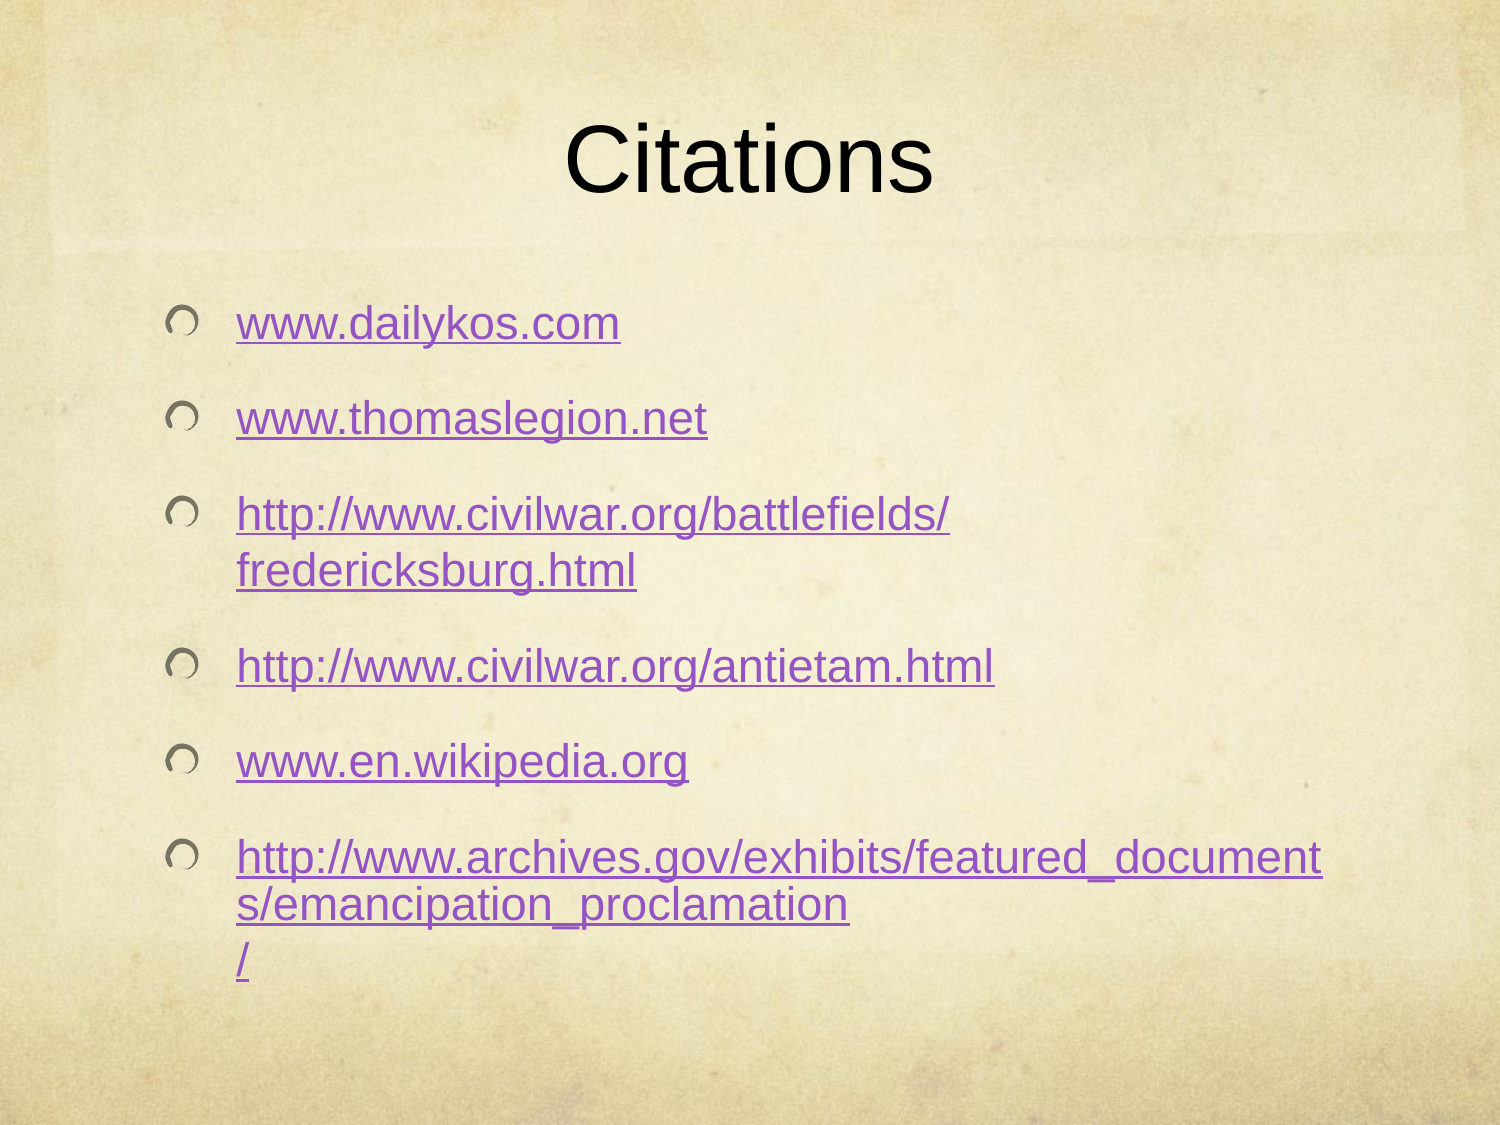

# Citations
www.dailykos.com
www.thomaslegion.net
http://www.civilwar.org/battlefields/fredericksburg.html
http://www.civilwar.org/antietam.html
www.en.wikipedia.org
http://www.archives.gov/exhibits/featured_documents/emancipation_proclamation/